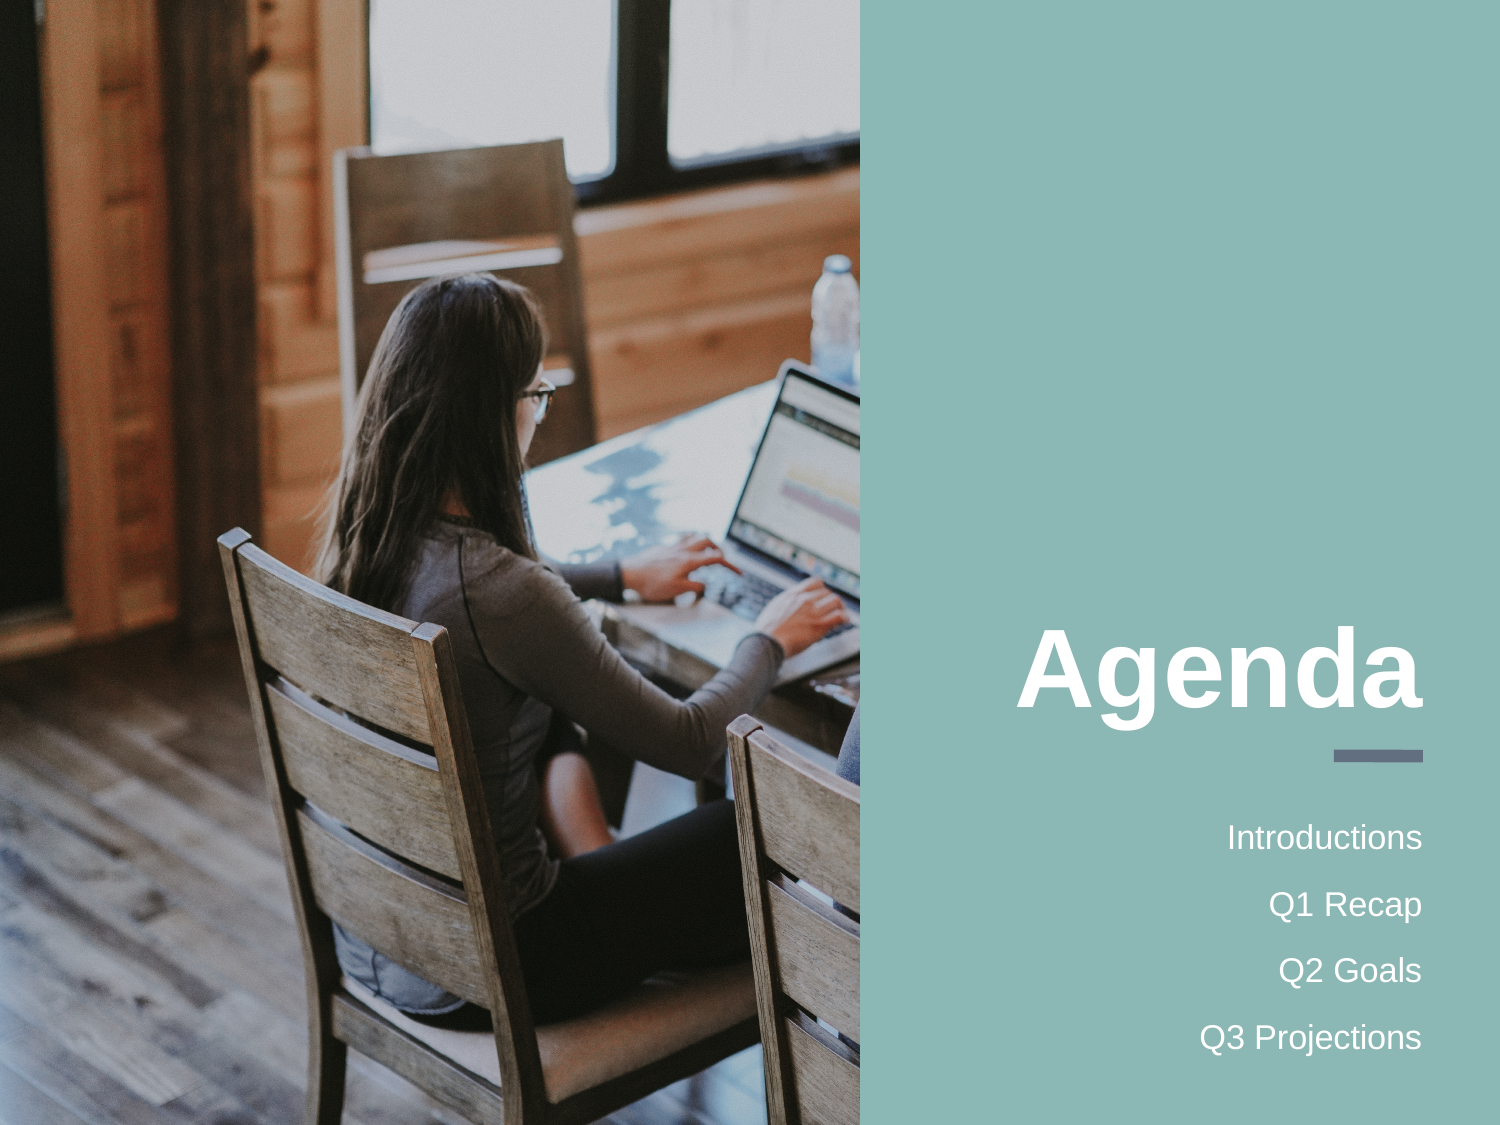

# Agenda

Introductions
Q1 Recap
Q2 Goals
Q3 Projections